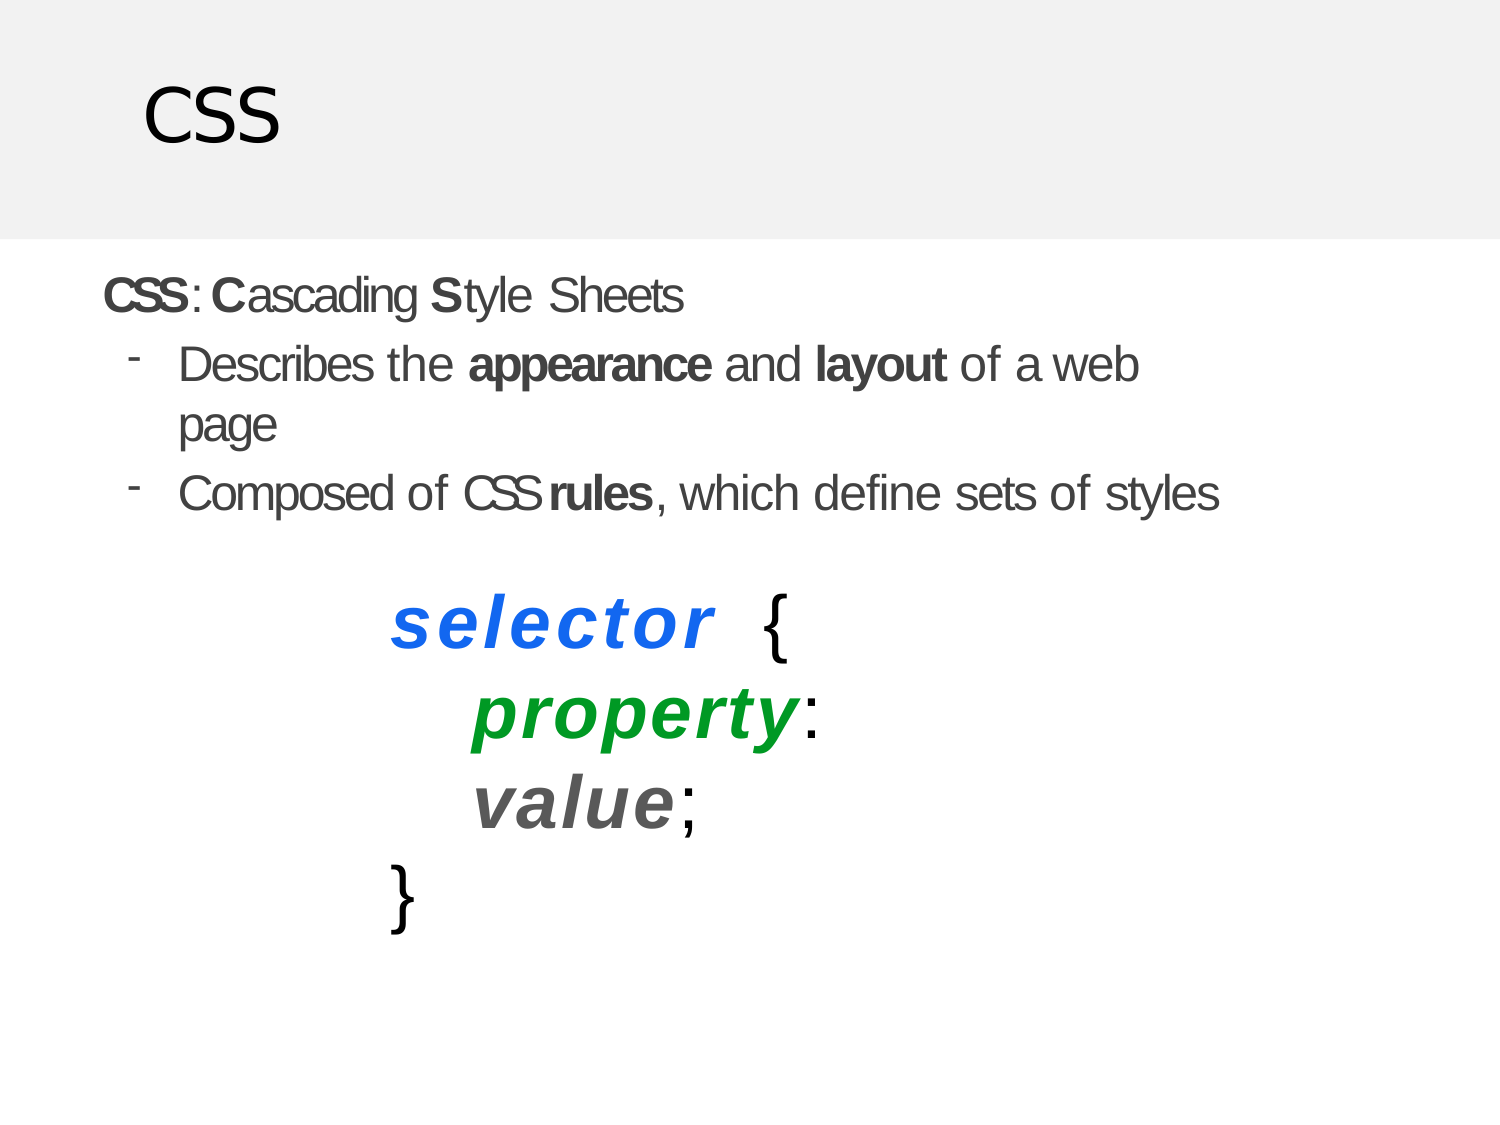

# CSS
CSS: Cascading Style Sheets
Describes the appearance and layout of a web page
Composed of CSS rules, which define sets of styles
selector	{
property:	value;
}